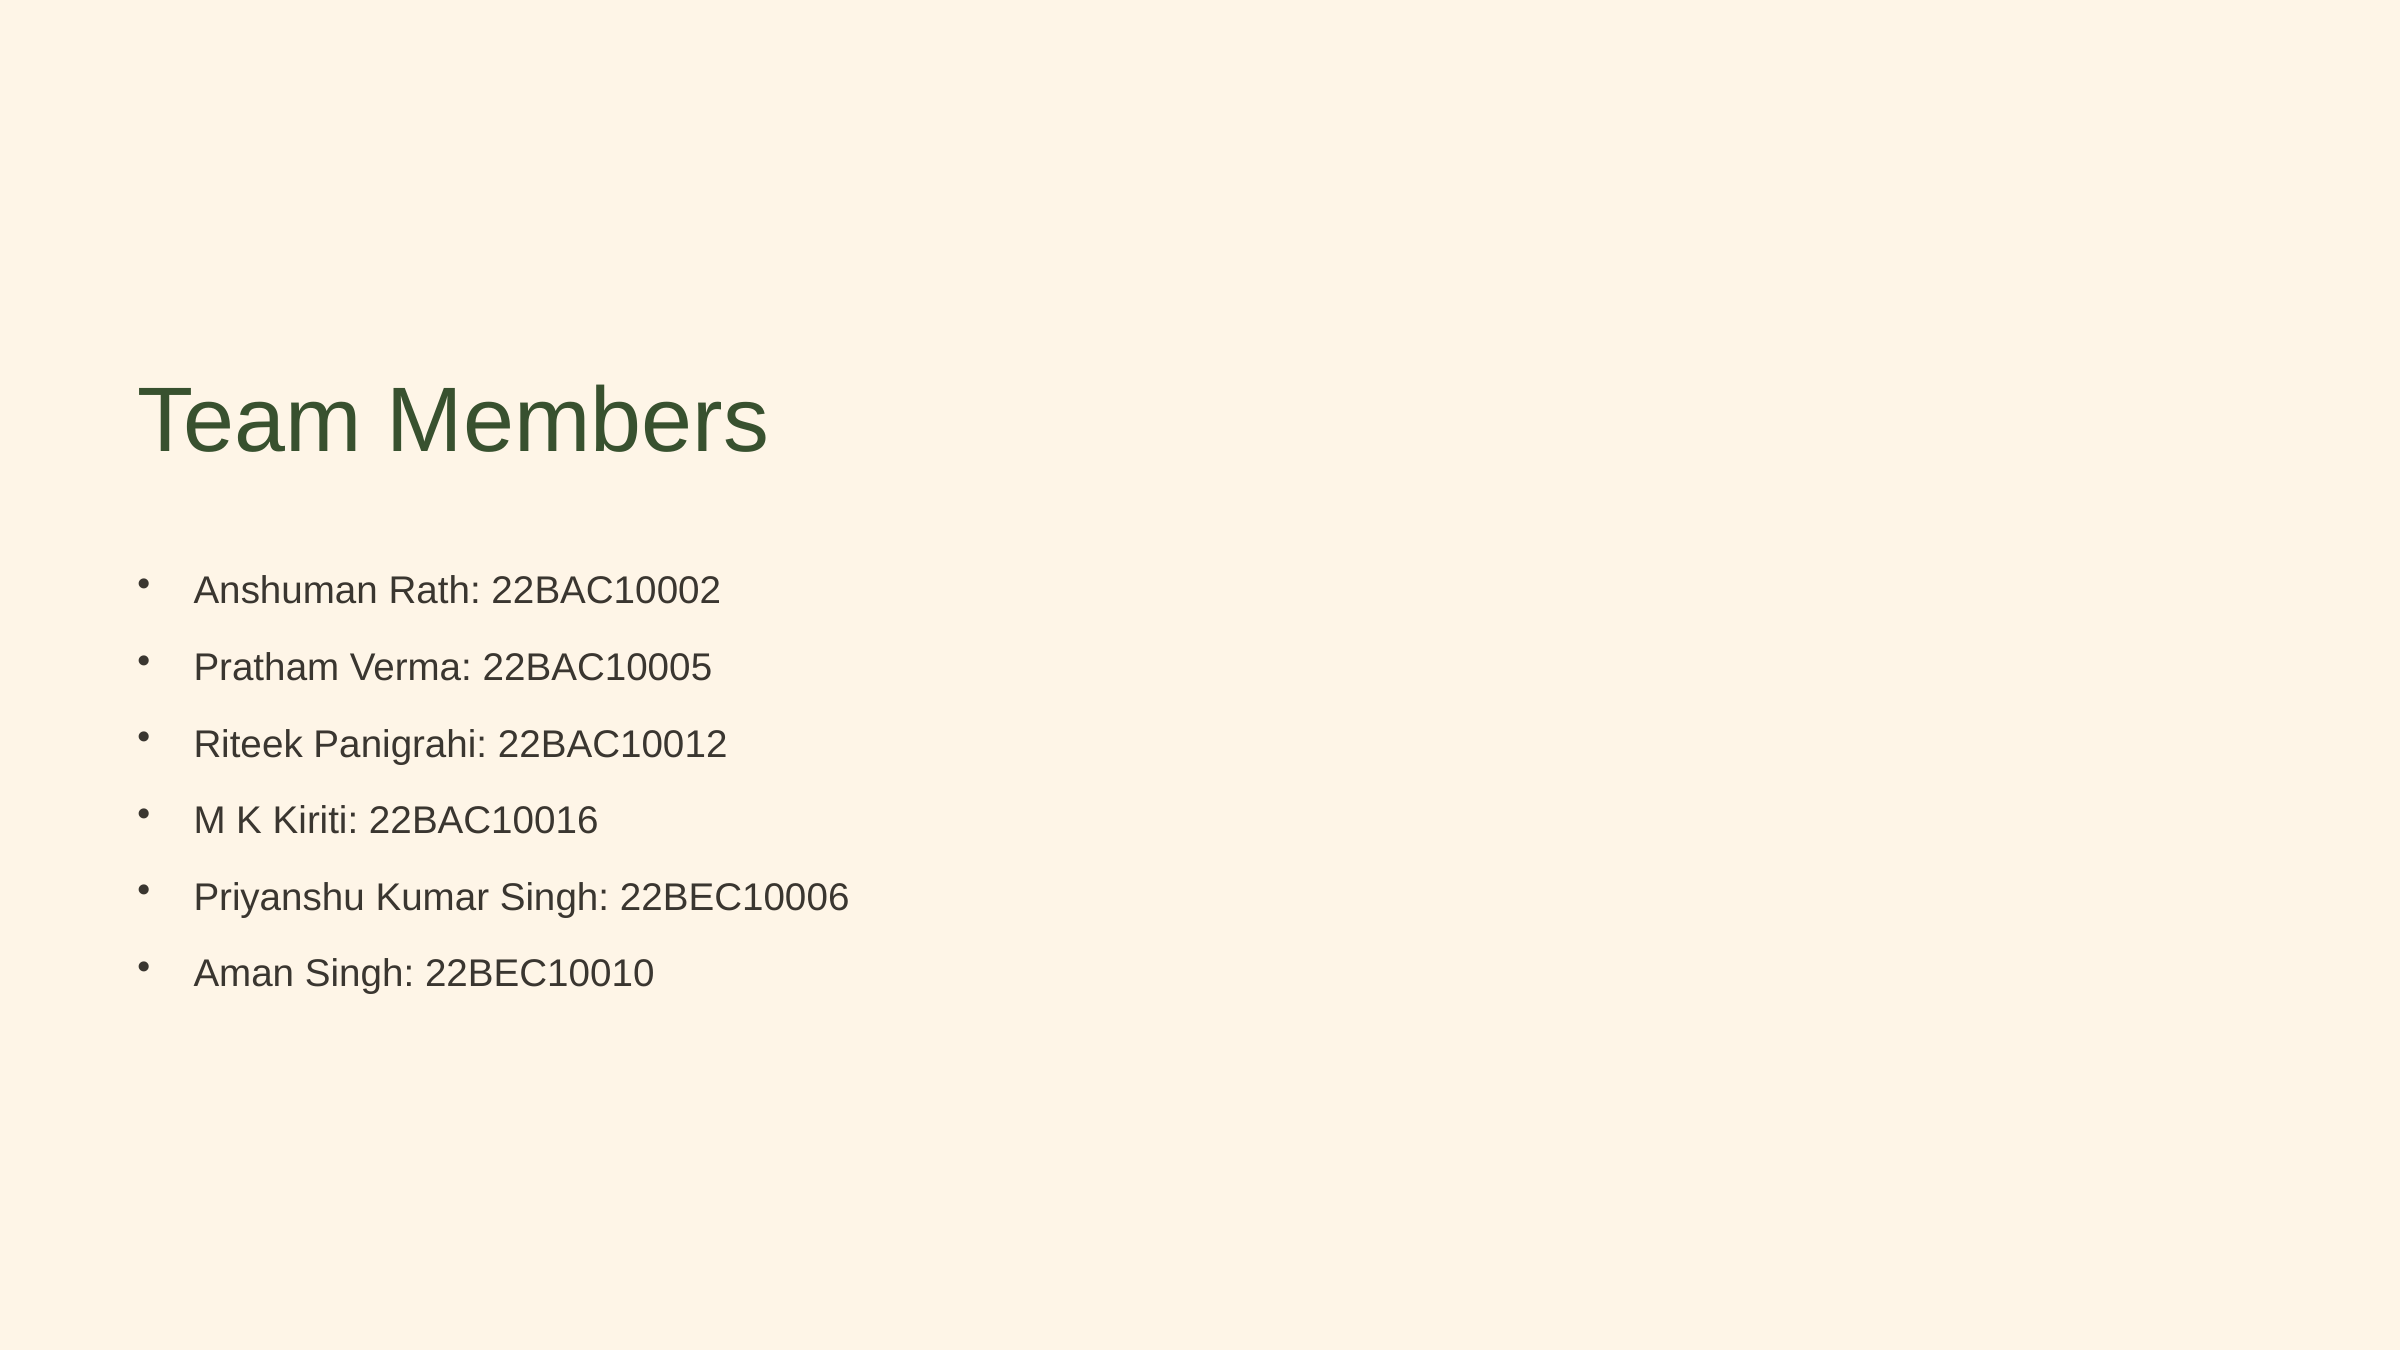

Team Members
Anshuman Rath: 22BAC10002
Pratham Verma: 22BAC10005
Riteek Panigrahi: 22BAC10012
M K Kiriti: 22BAC10016
Priyanshu Kumar Singh: 22BEC10006
Aman Singh: 22BEC10010